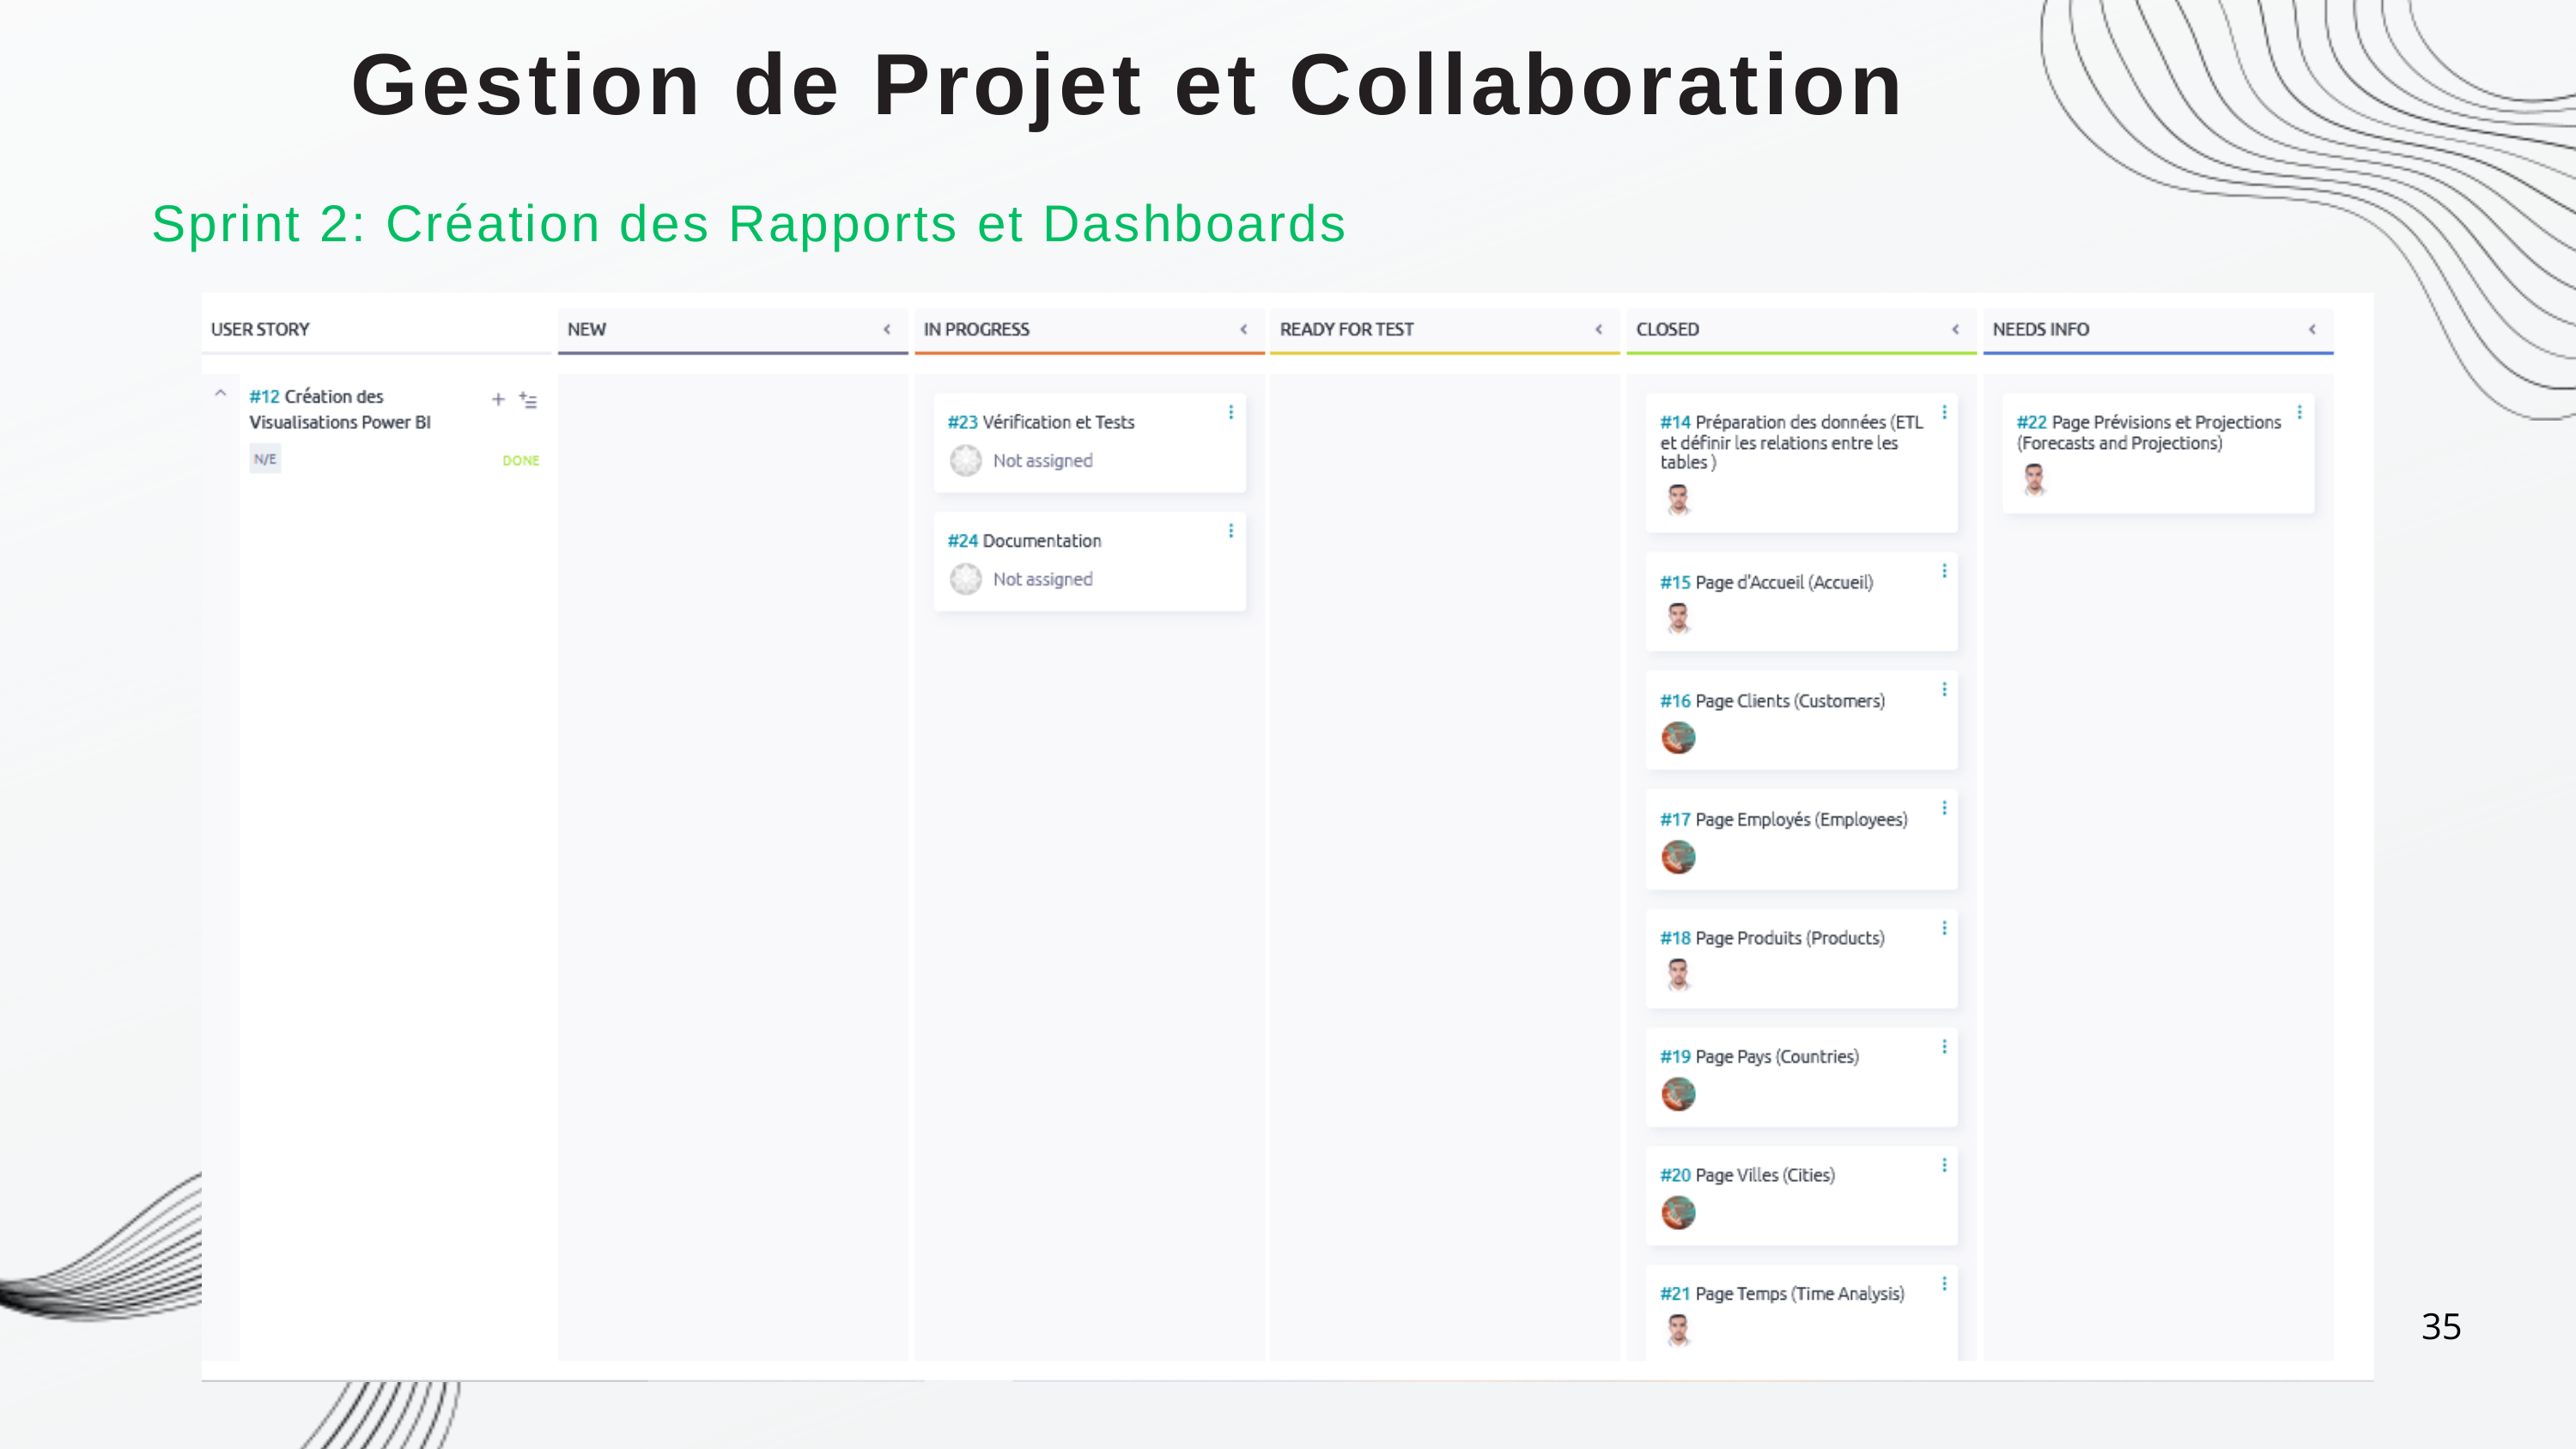

Gestion de Projet et Collaboration
Sprint 2: Création des Rapports et Dashboards

35